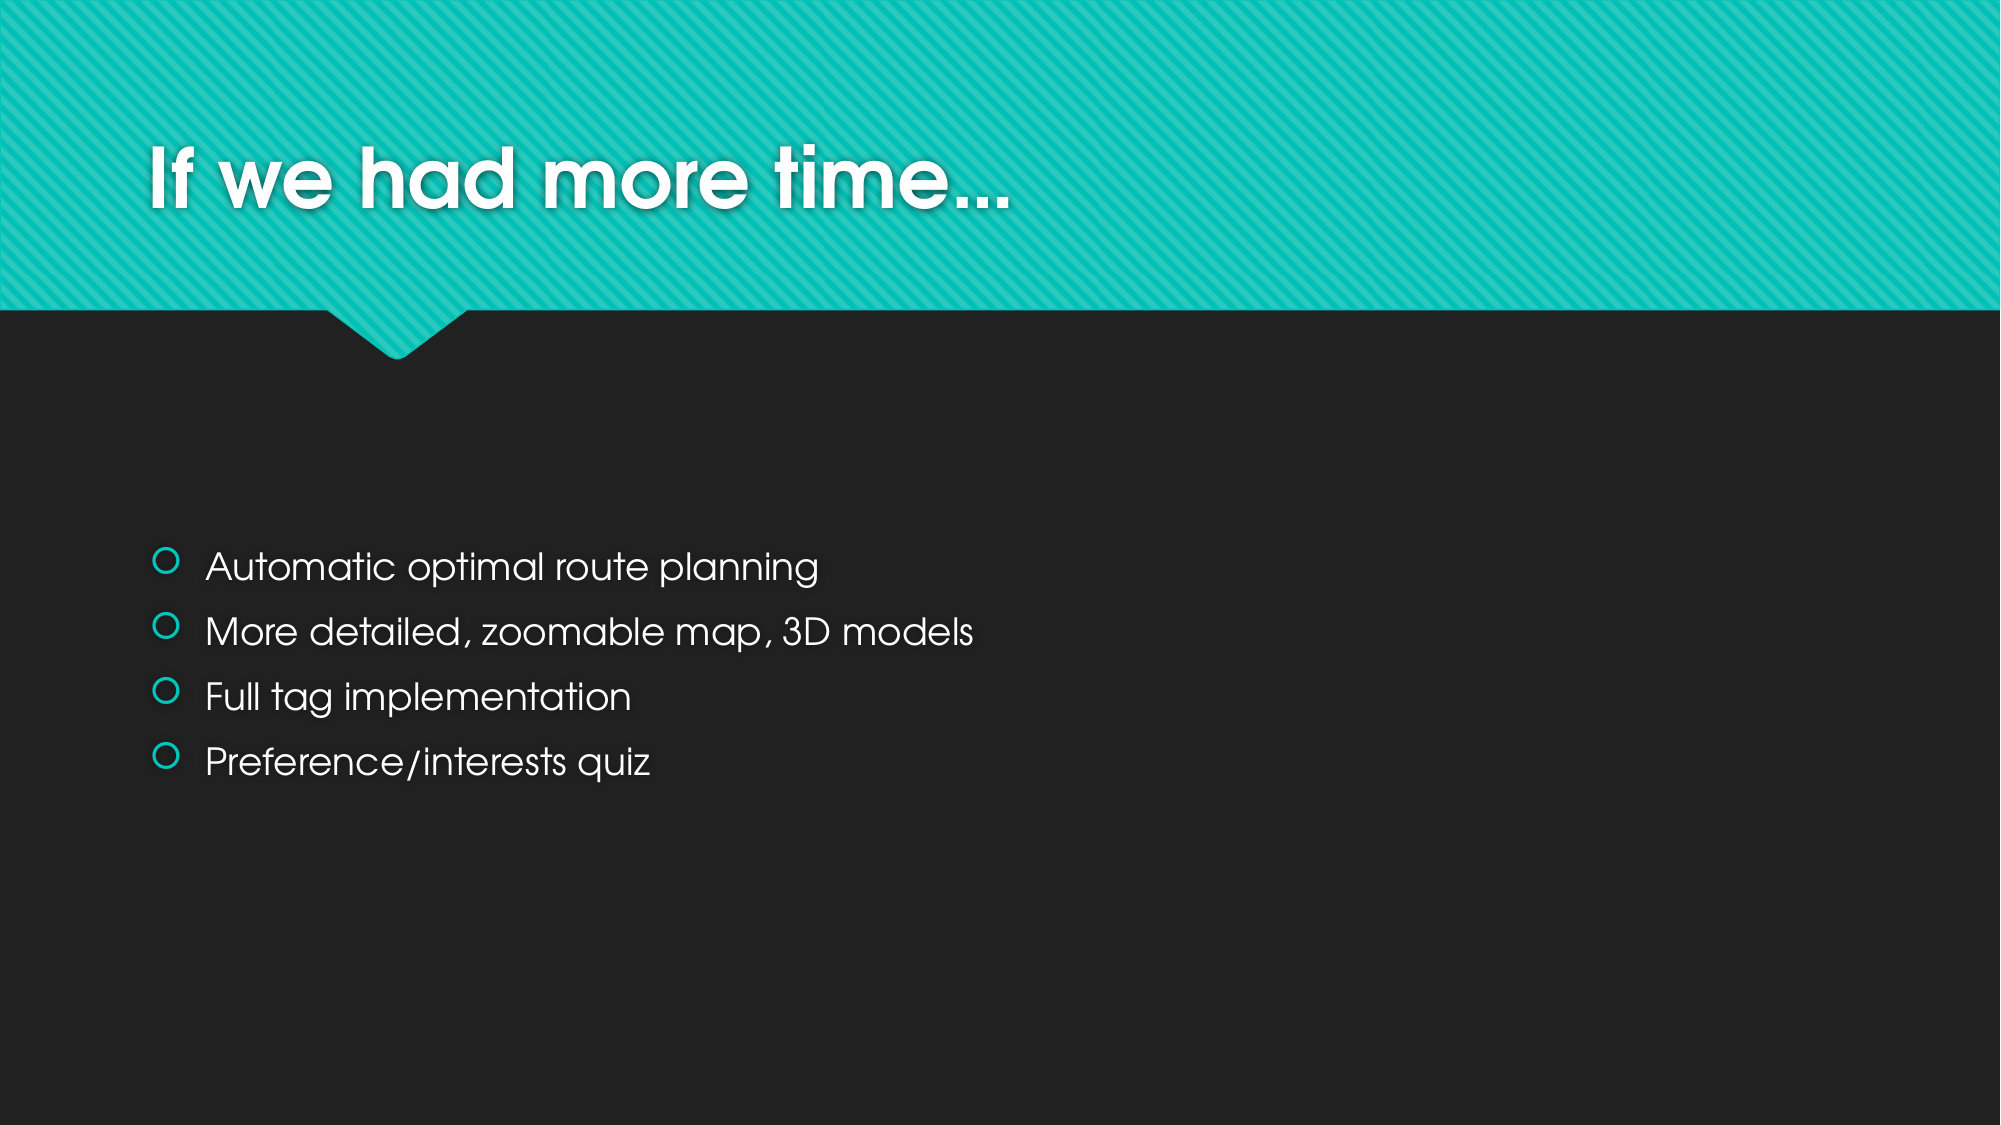

# If we had more time…
Automatic optimal route planning
More detailed, zoomable map, 3D models
Full tag implementation
Preference/interests quiz